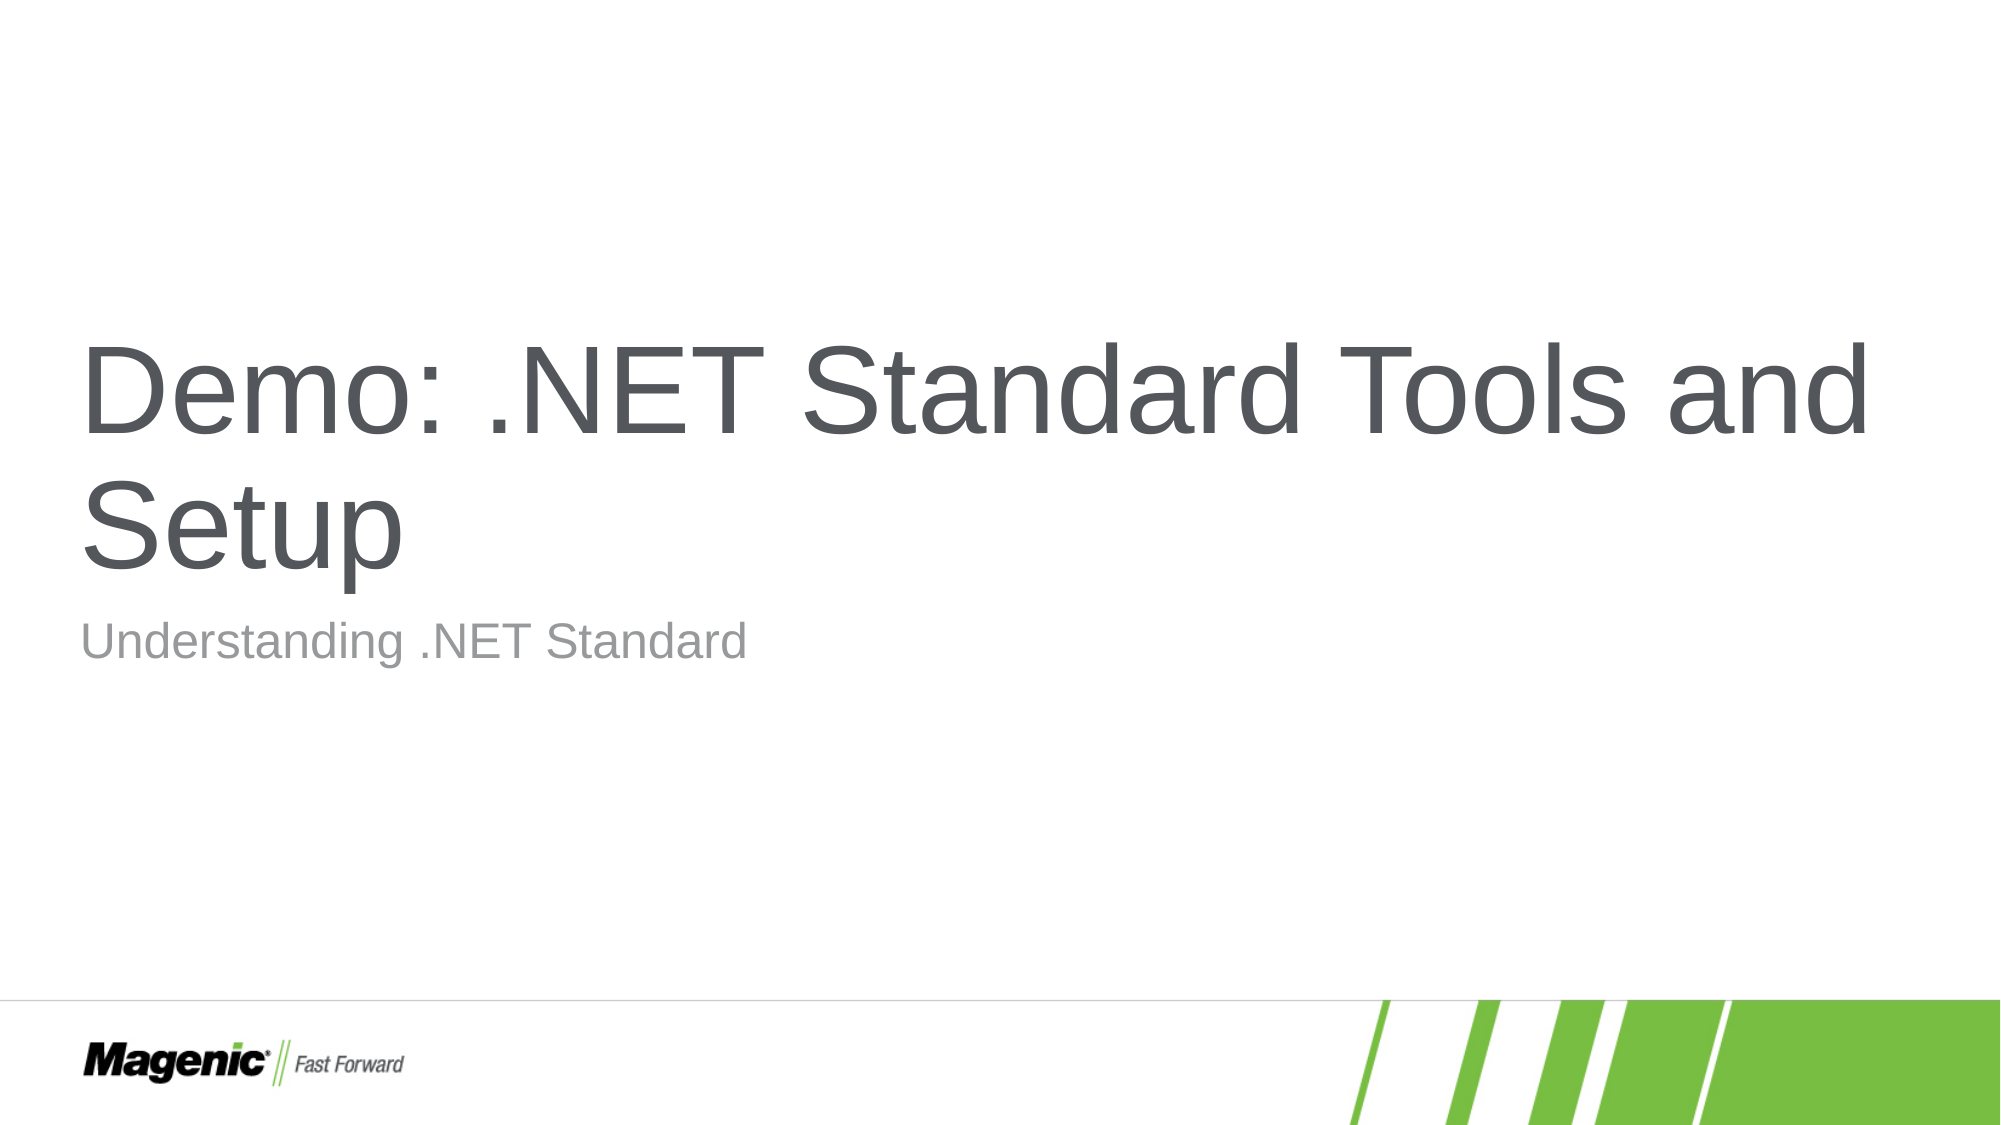

# Demo: .NET Standard Tools and Setup
Understanding .NET Standard